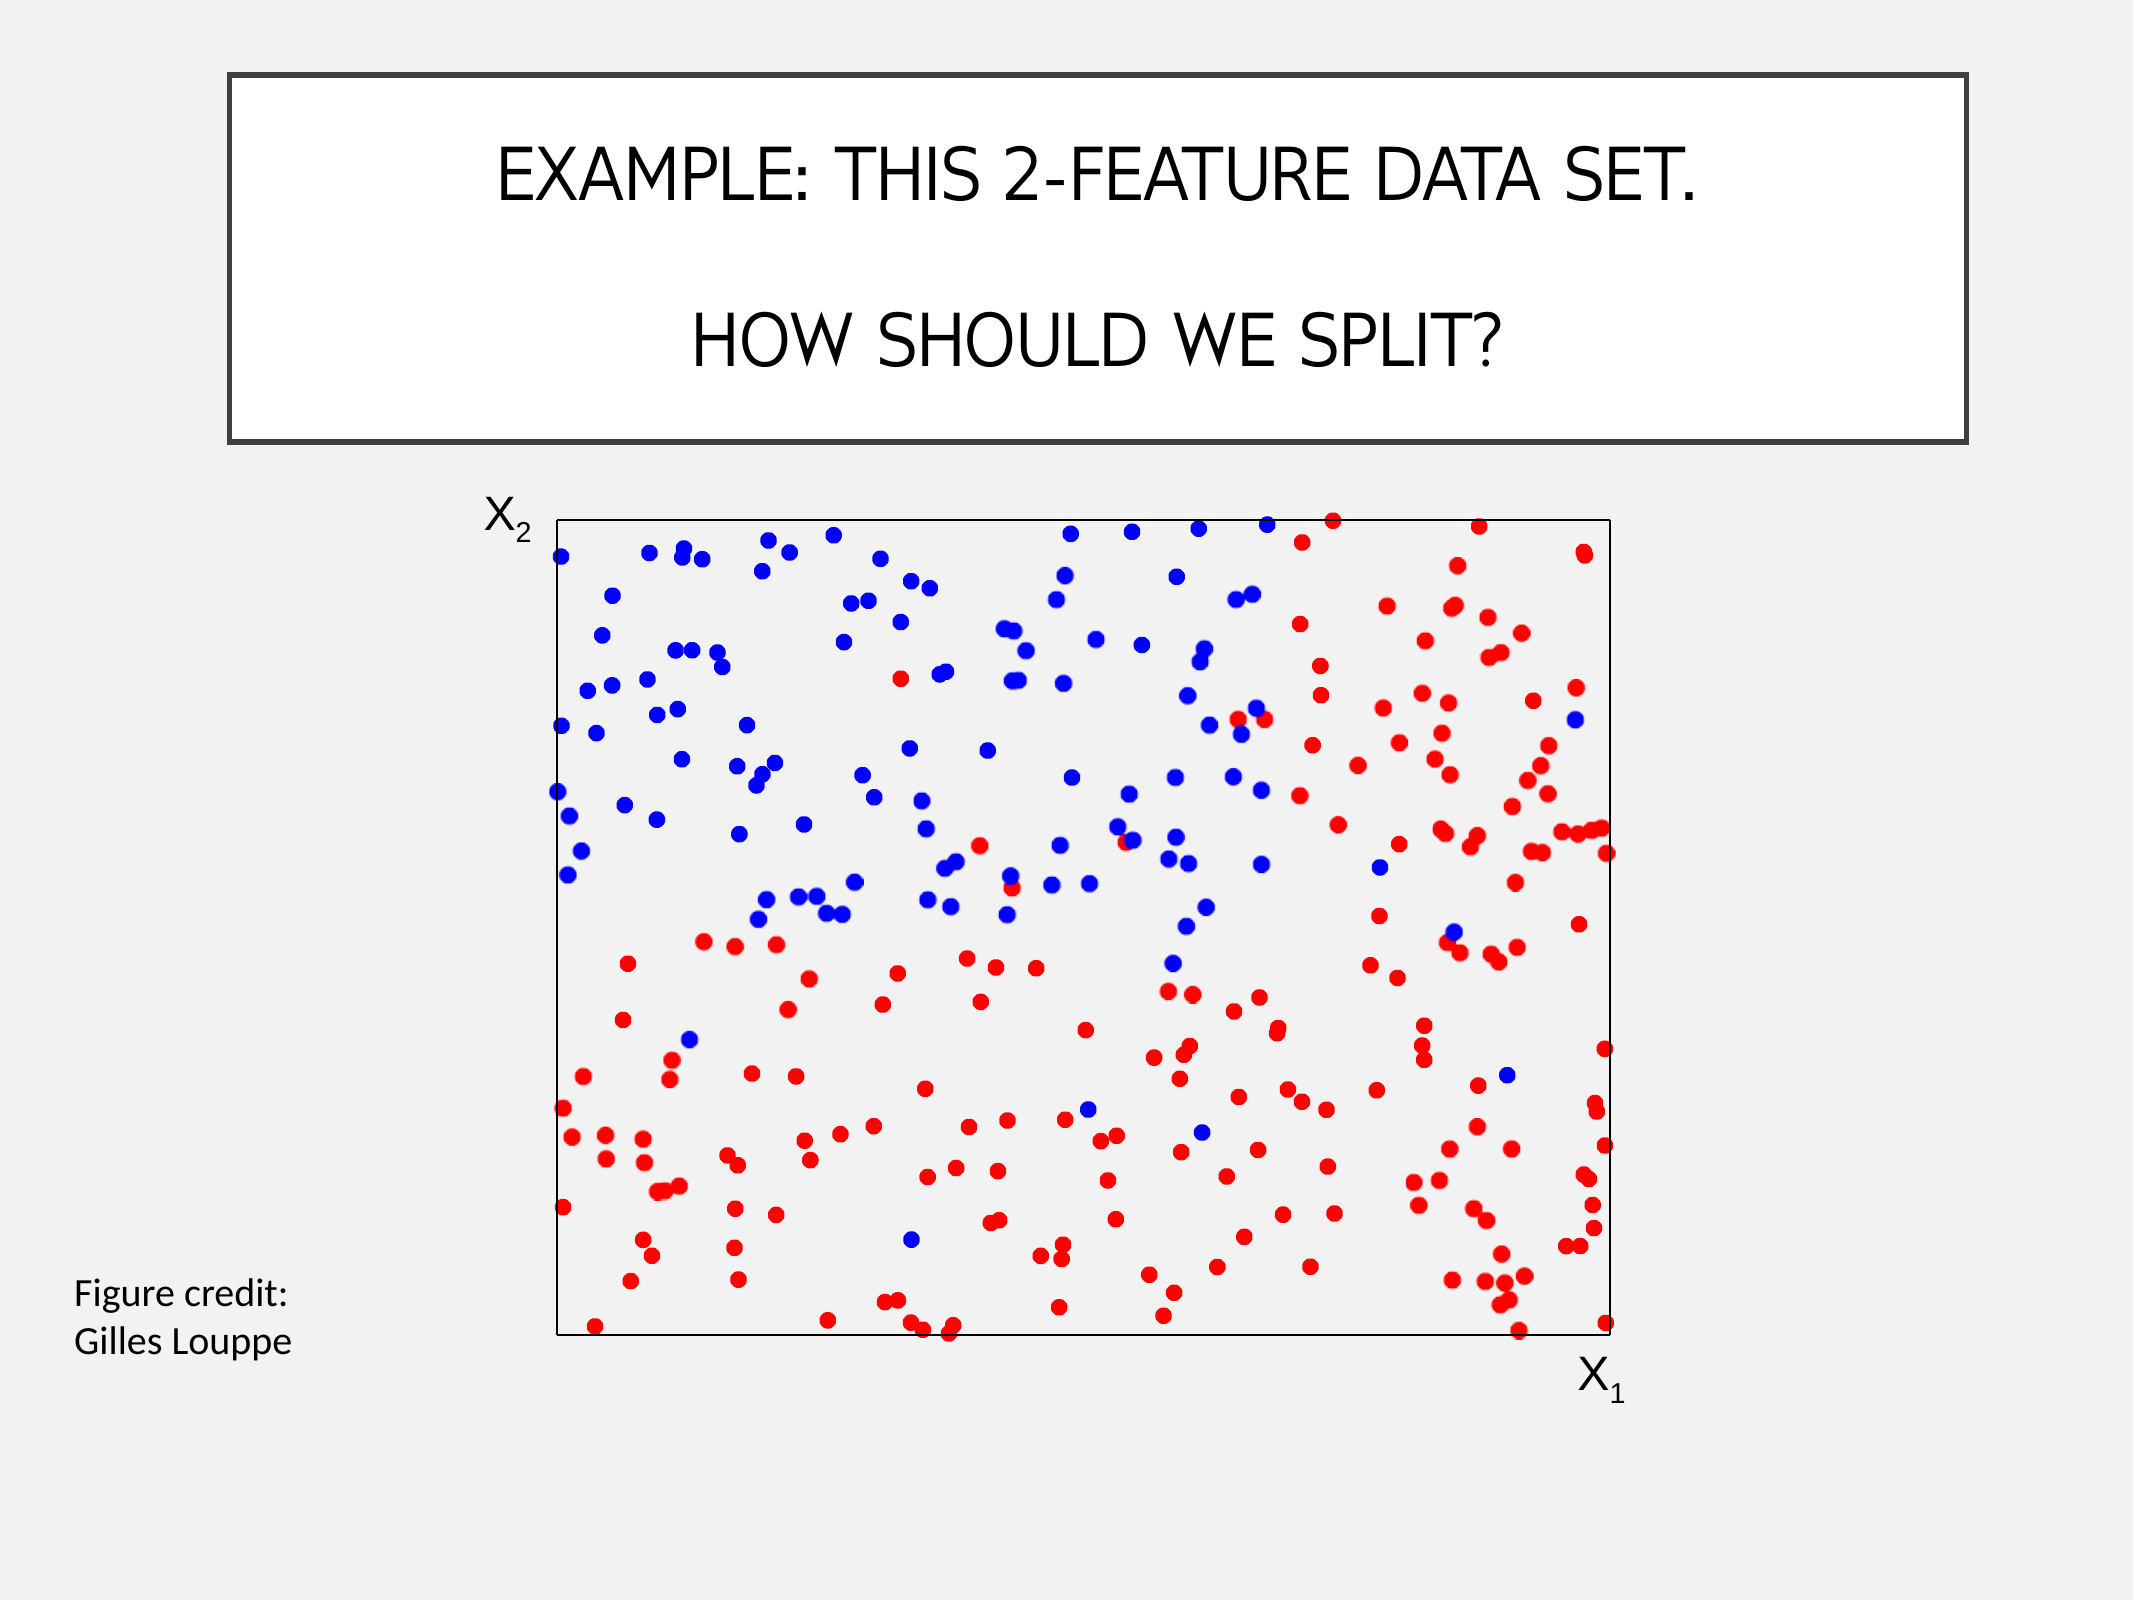

EXAMPLE: THIS 2-FEATURE DATA SET.

HOW SHOULD WE SPLIT?
X2

Figure credit:
Gilles Louppe

X1